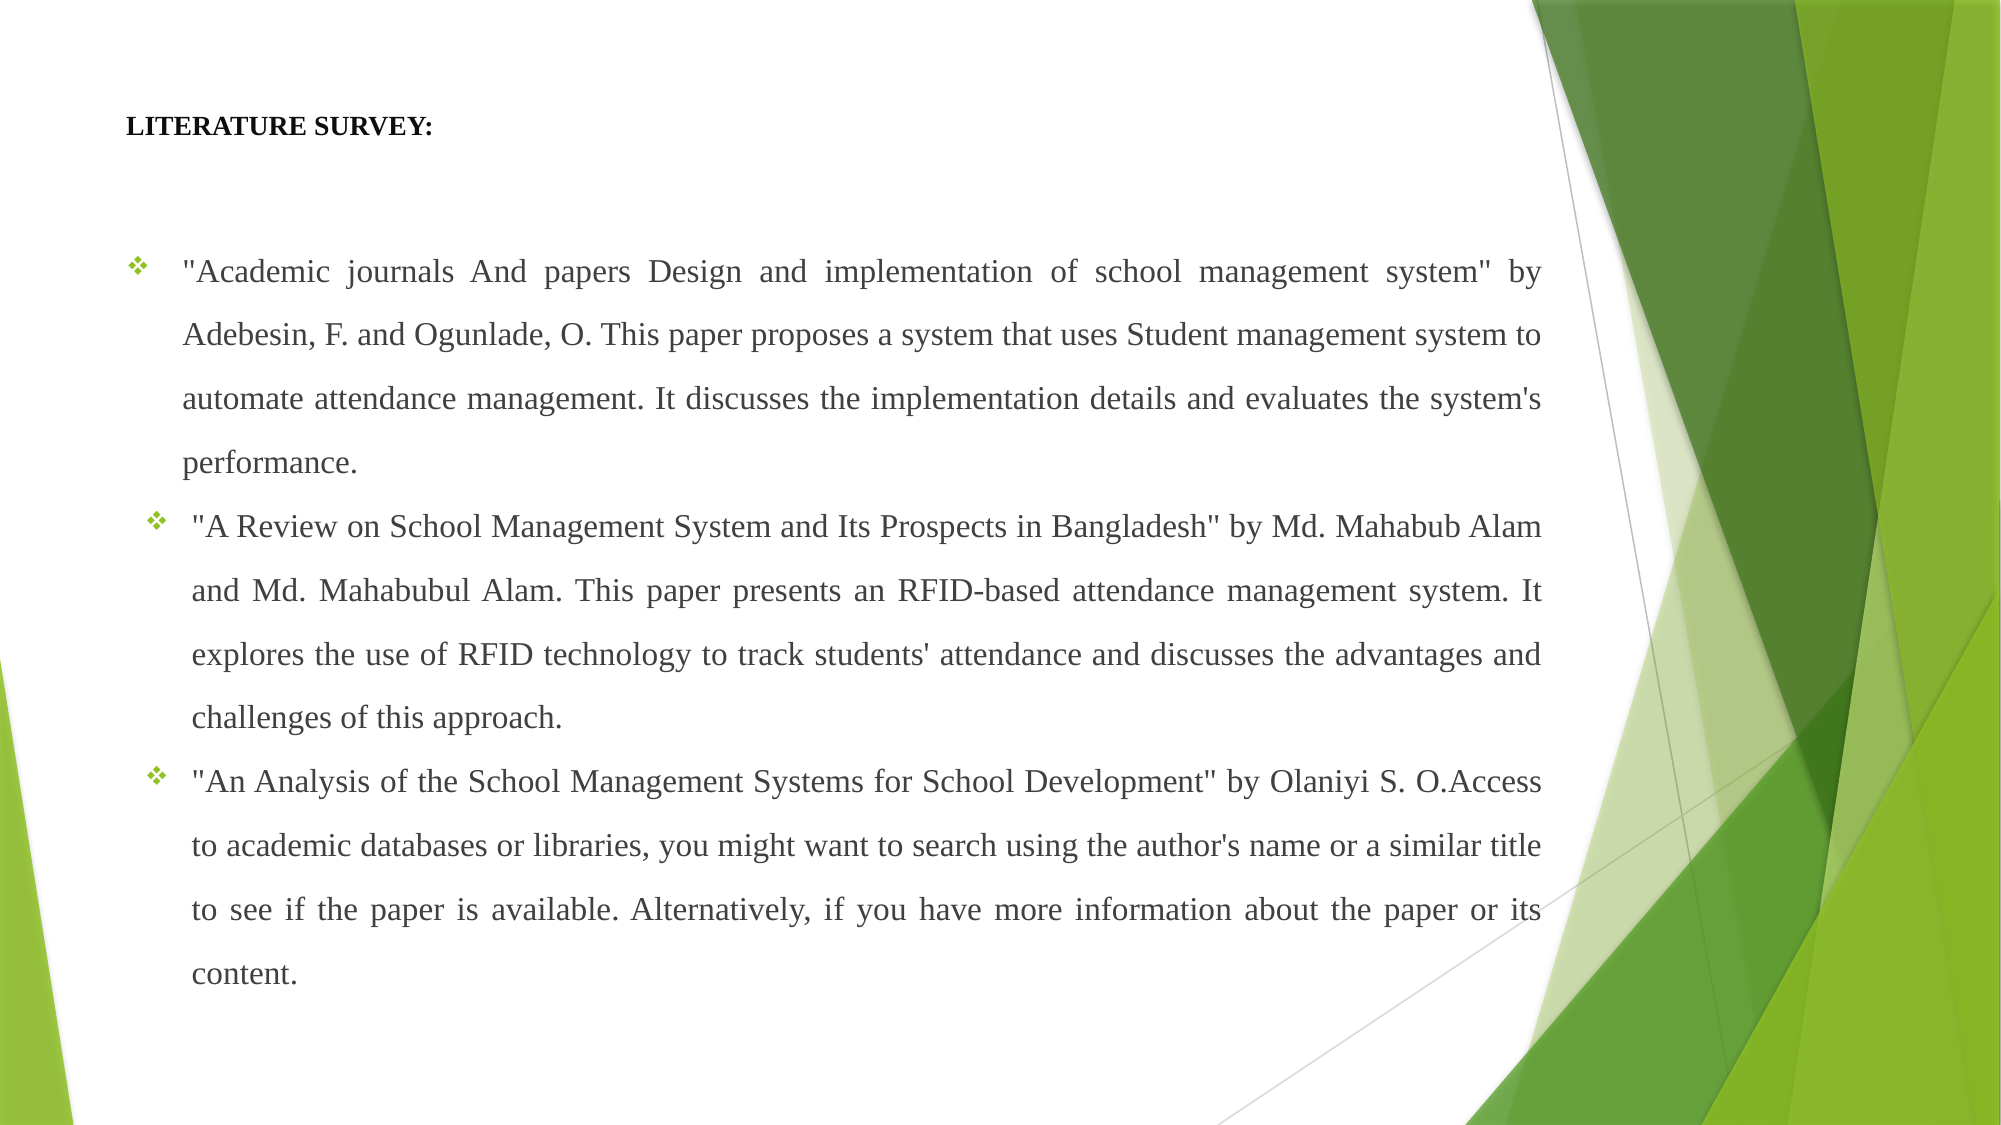

# LITERATURE SURVEY:
"Academic journals And papers Design and implementation of school management system" by Adebesin, F. and Ogunlade, O. This paper proposes a system that uses Student management system to automate attendance management. It discusses the implementation details and evaluates the system's performance.
"A Review on School Management System and Its Prospects in Bangladesh" by Md. Mahabub Alam and Md. Mahabubul Alam. This paper presents an RFID-based attendance management system. It explores the use of RFID technology to track students' attendance and discusses the advantages and challenges of this approach.
"An Analysis of the School Management Systems for School Development" by Olaniyi S. O.Access to academic databases or libraries, you might want to search using the author's name or a similar title to see if the paper is available. Alternatively, if you have more information about the paper or its content.